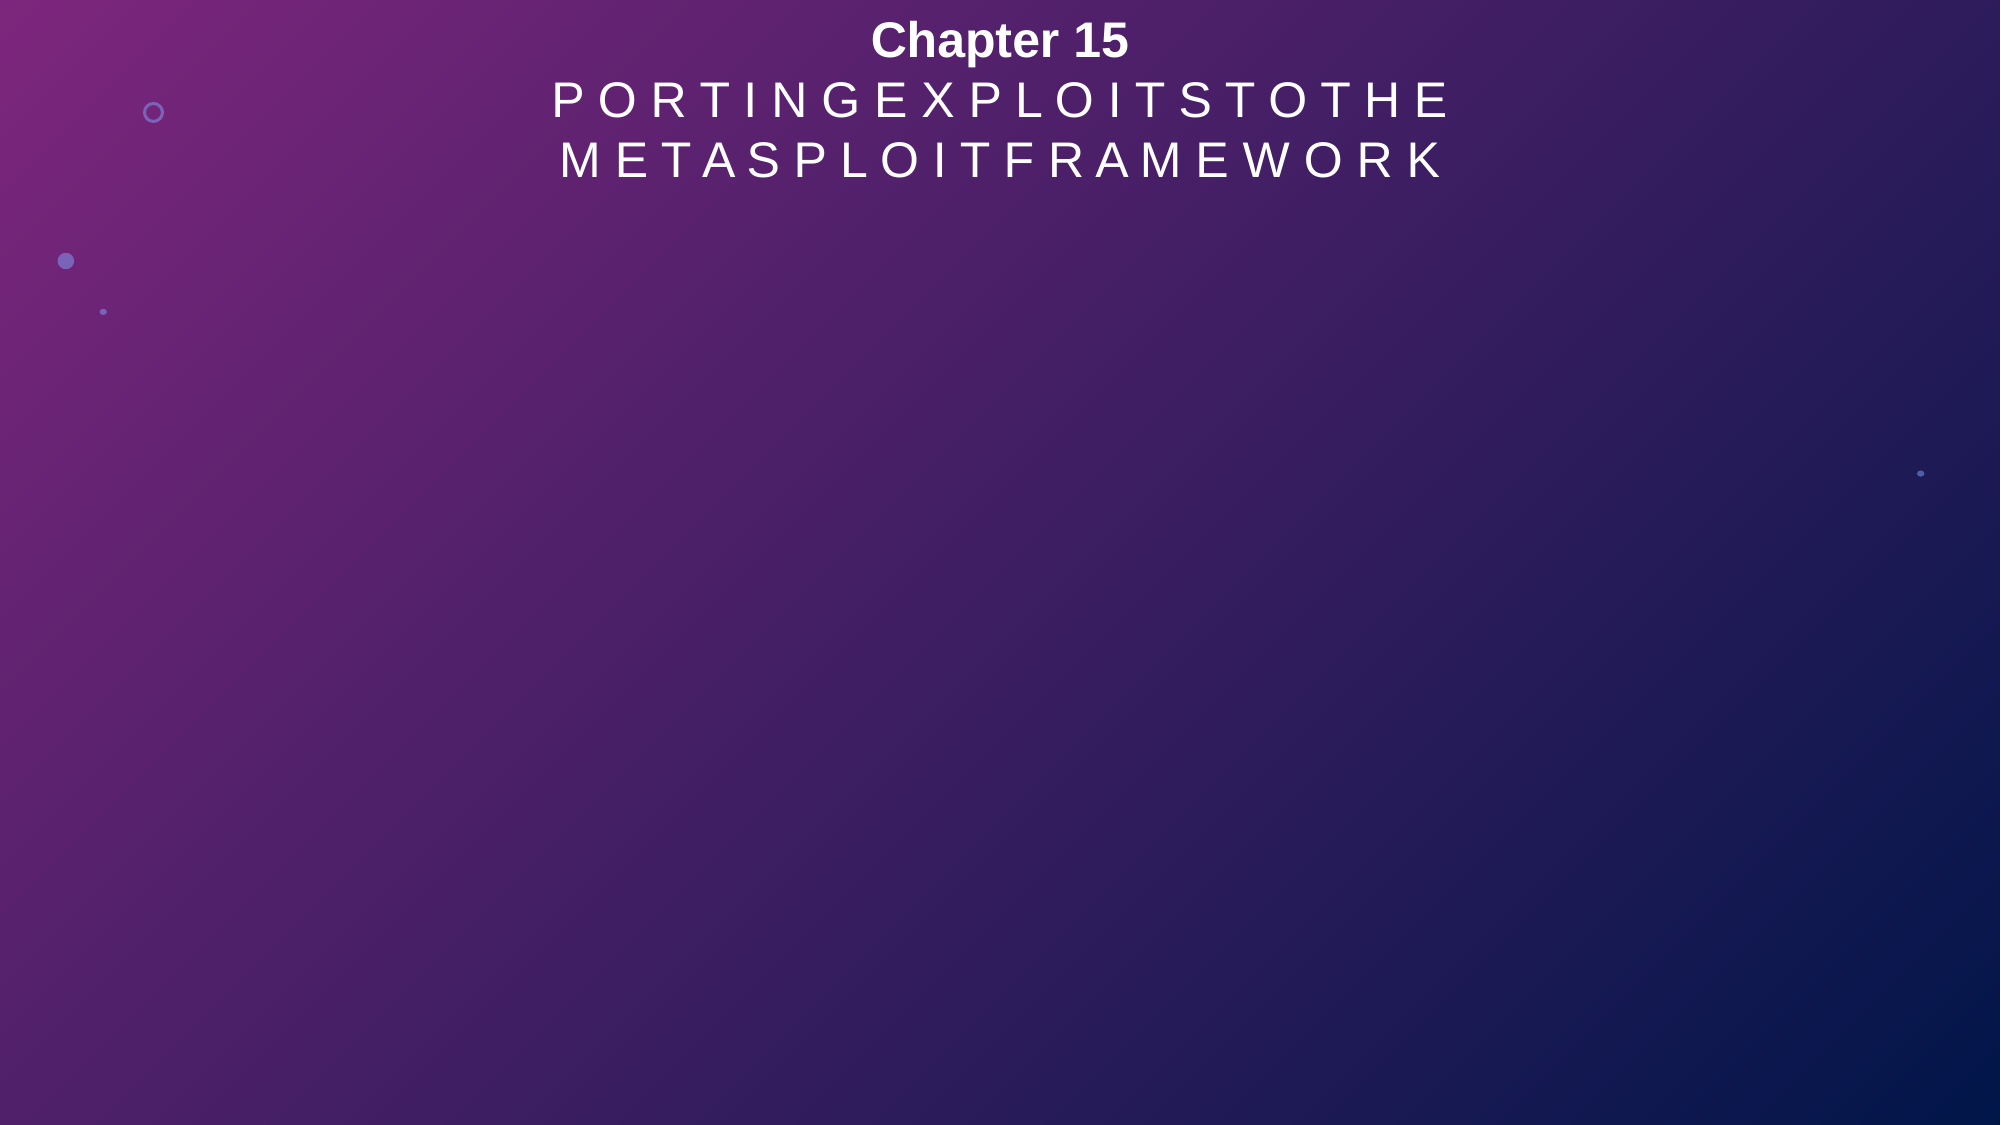

Chapter 15
P O R T I N G E X P L O I T S T O T H E
M E T A S P L O I T F R A M E W O R K